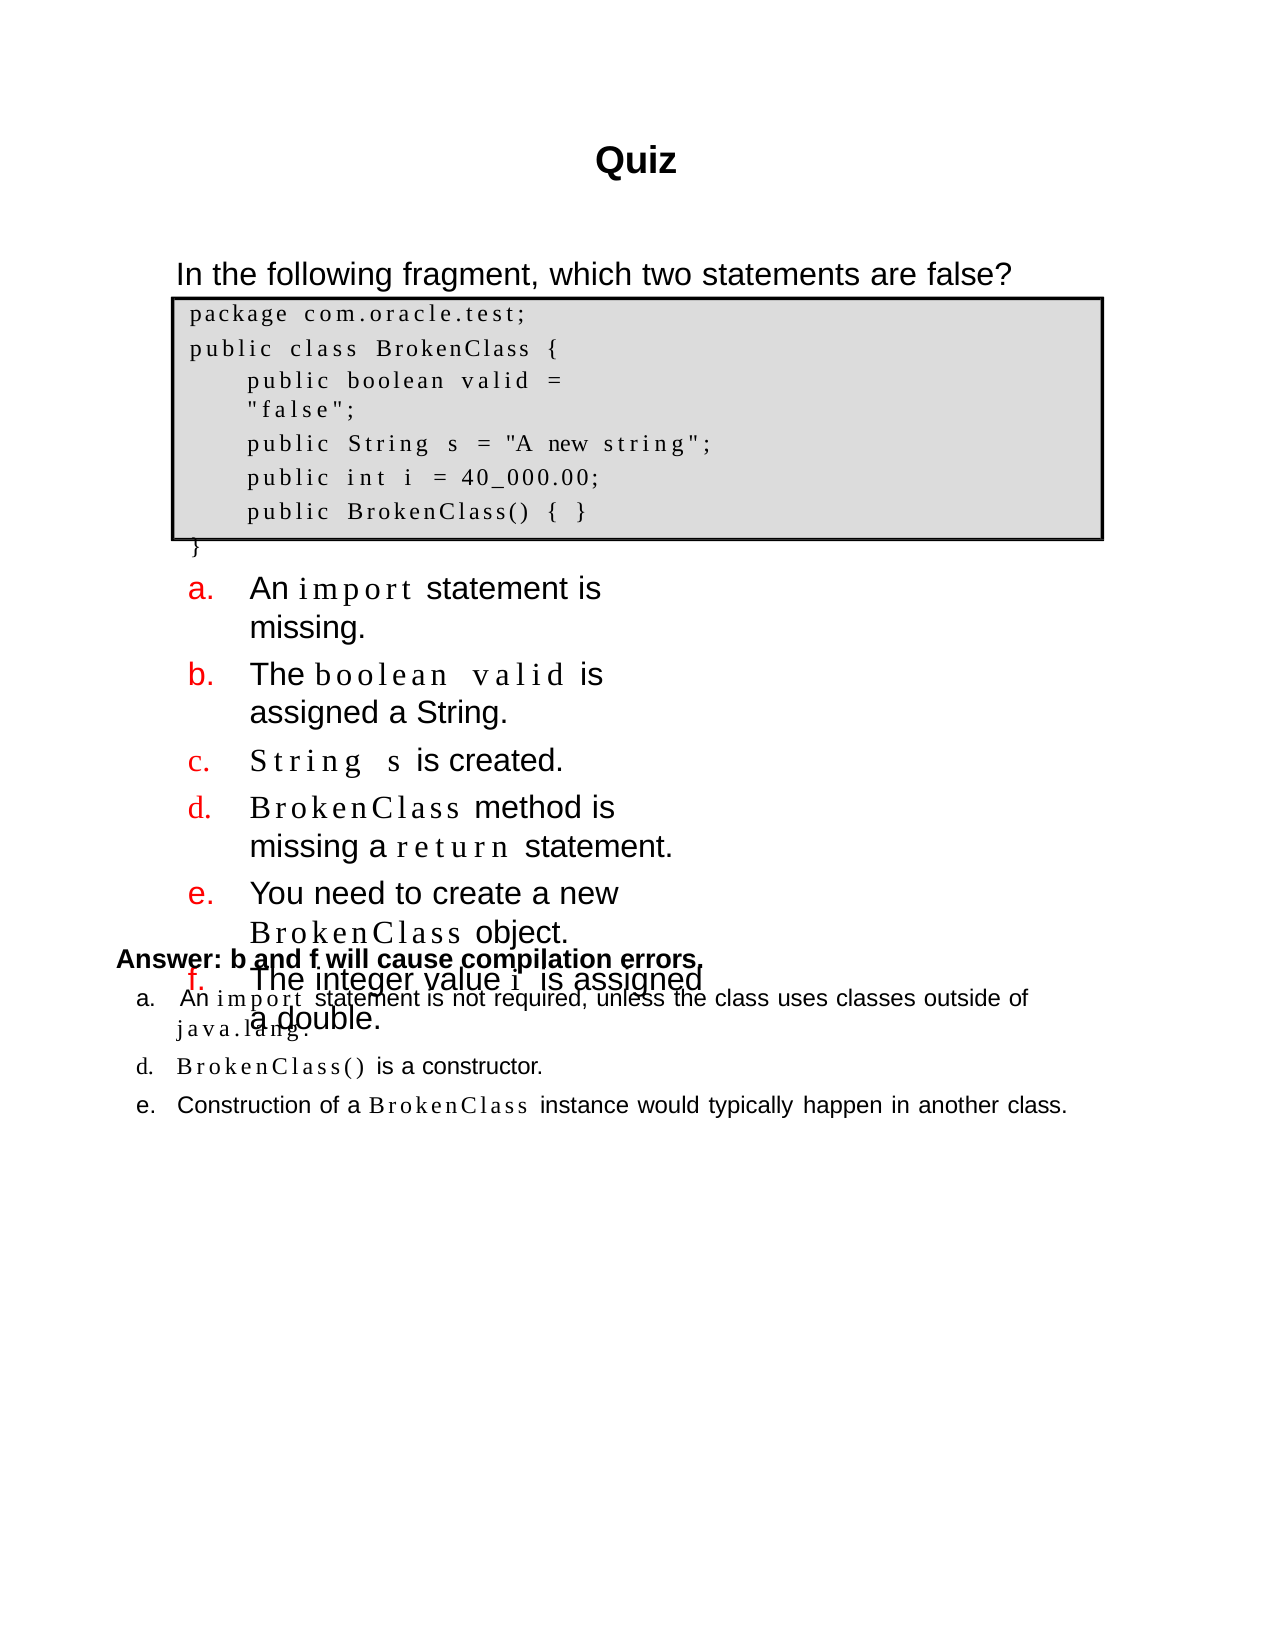

Quiz
In the following fragment, which two statements are false?
package com.oracle.test; public class BrokenClass {
public boolean valid = "false";
public String s = "A new string"; public int i = 40_000.00;
public BrokenClass() { }
}
An import statement is missing.
The boolean  valid is assigned a String.
String  s is created.
BrokenClass method is missing a return statement.
You need to create a new BrokenClass object.
The integer value i is assigned a double.

Answer: b and f will cause compilation errors.
a.  An import statement is not required, unless the class uses classes outside of
java.lang.
BrokenClass() is a constructor.
Construction of a BrokenClass instance would typically happen in another class.